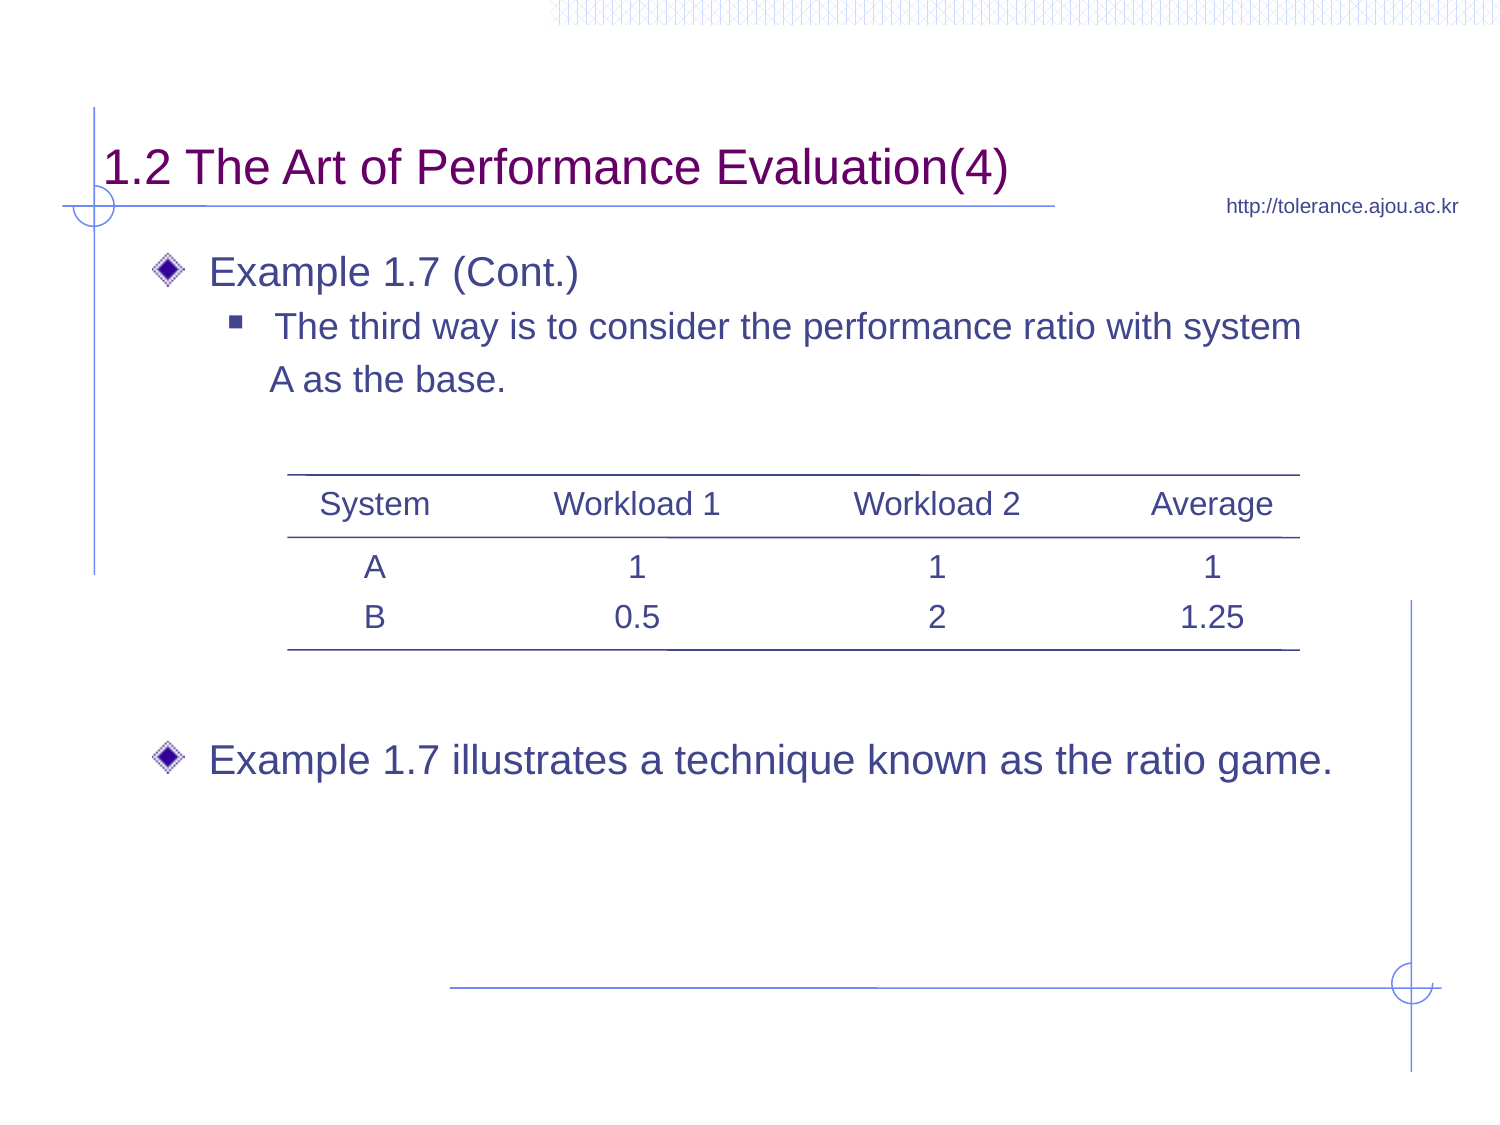

# 1.2 The Art of Performance Evaluation(4)
Example 1.7 (Cont.)
The third way is to consider the performance ratio with system
    A as the base.
System

Workload 1
Workload 2
Average
A

1
1
1
B
0.5
2
1.25

Example 1.7 illustrates a technique known as the ratio game.